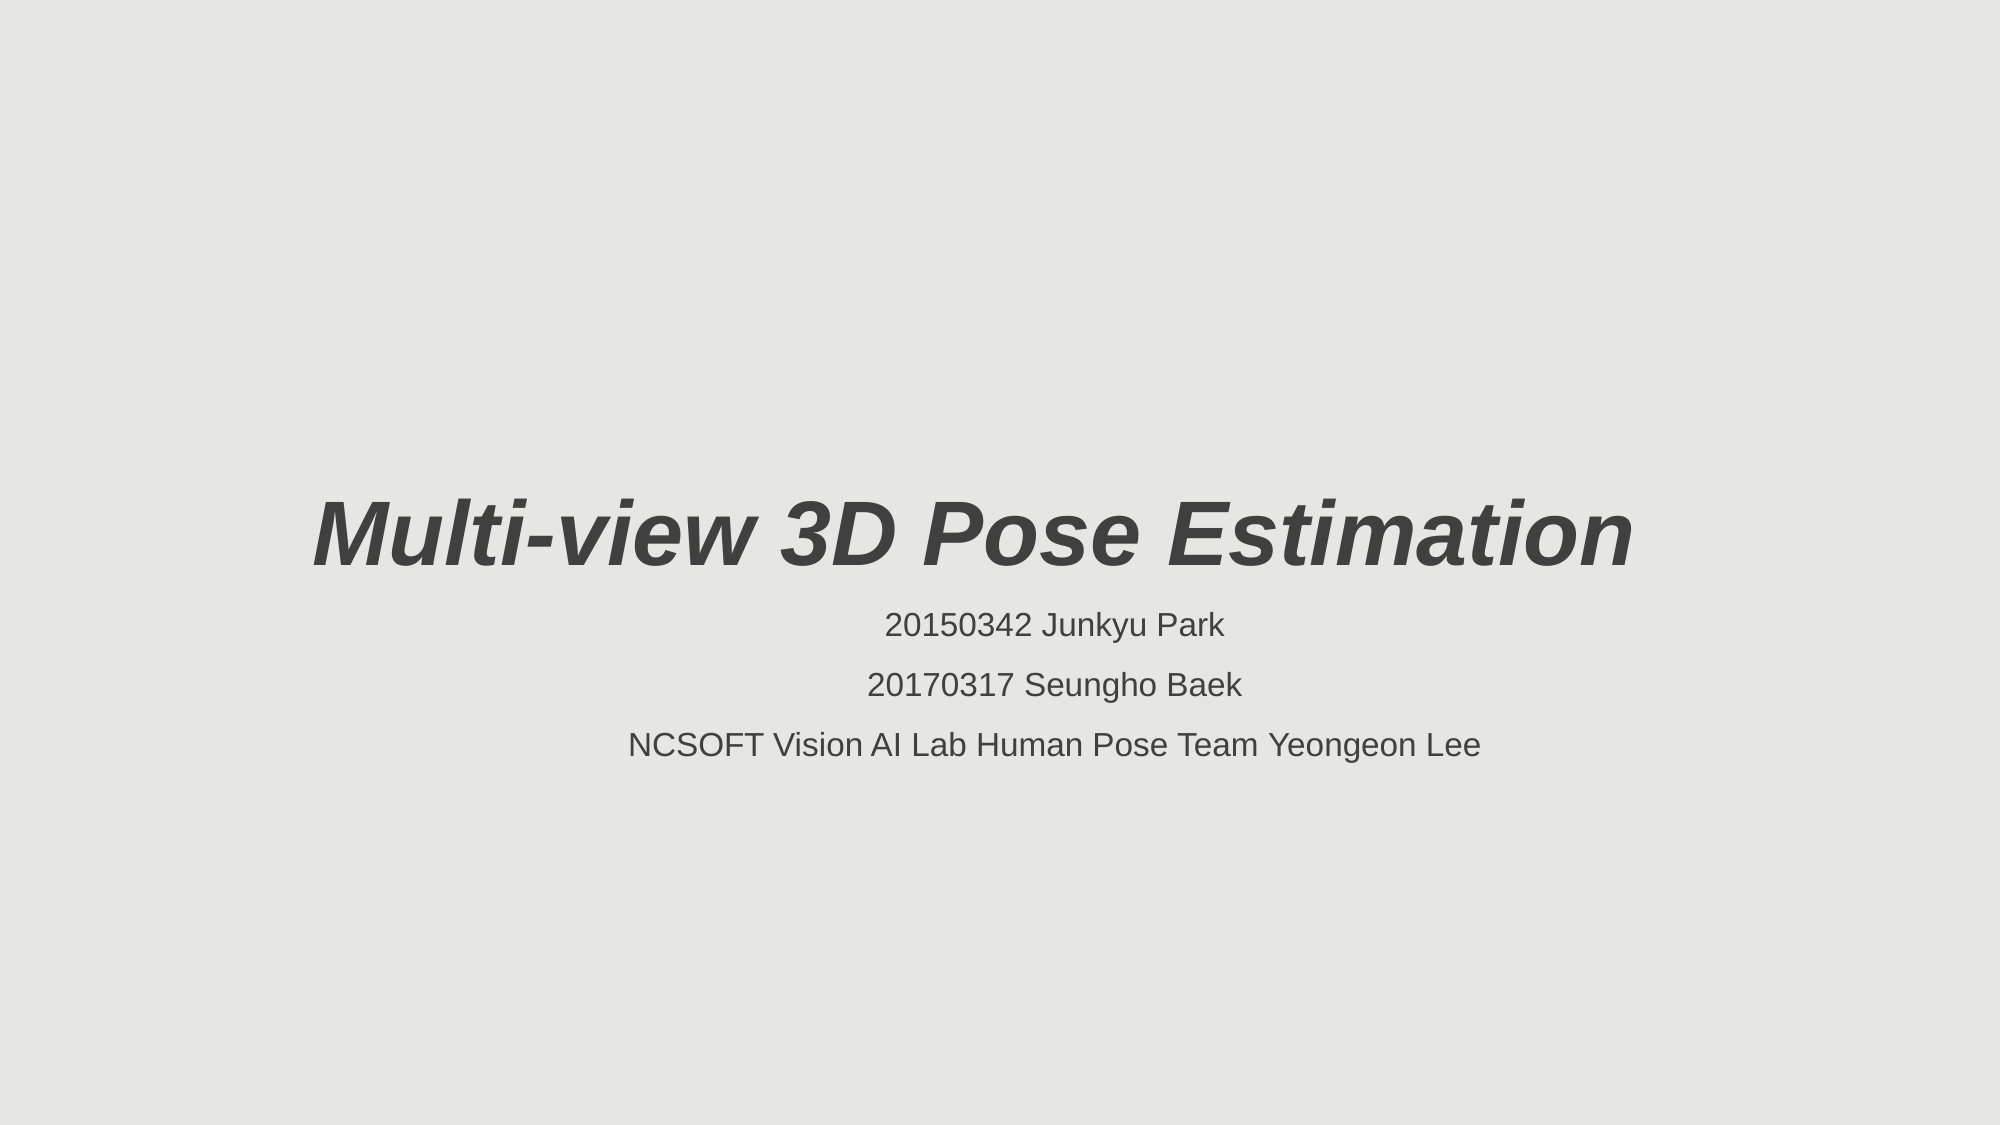

Multi-view 3D Pose Estimation
20150342 Junkyu Park
20170317 Seungho Baek
NCSOFT Vision AI Lab Human Pose Team Yeongeon Lee